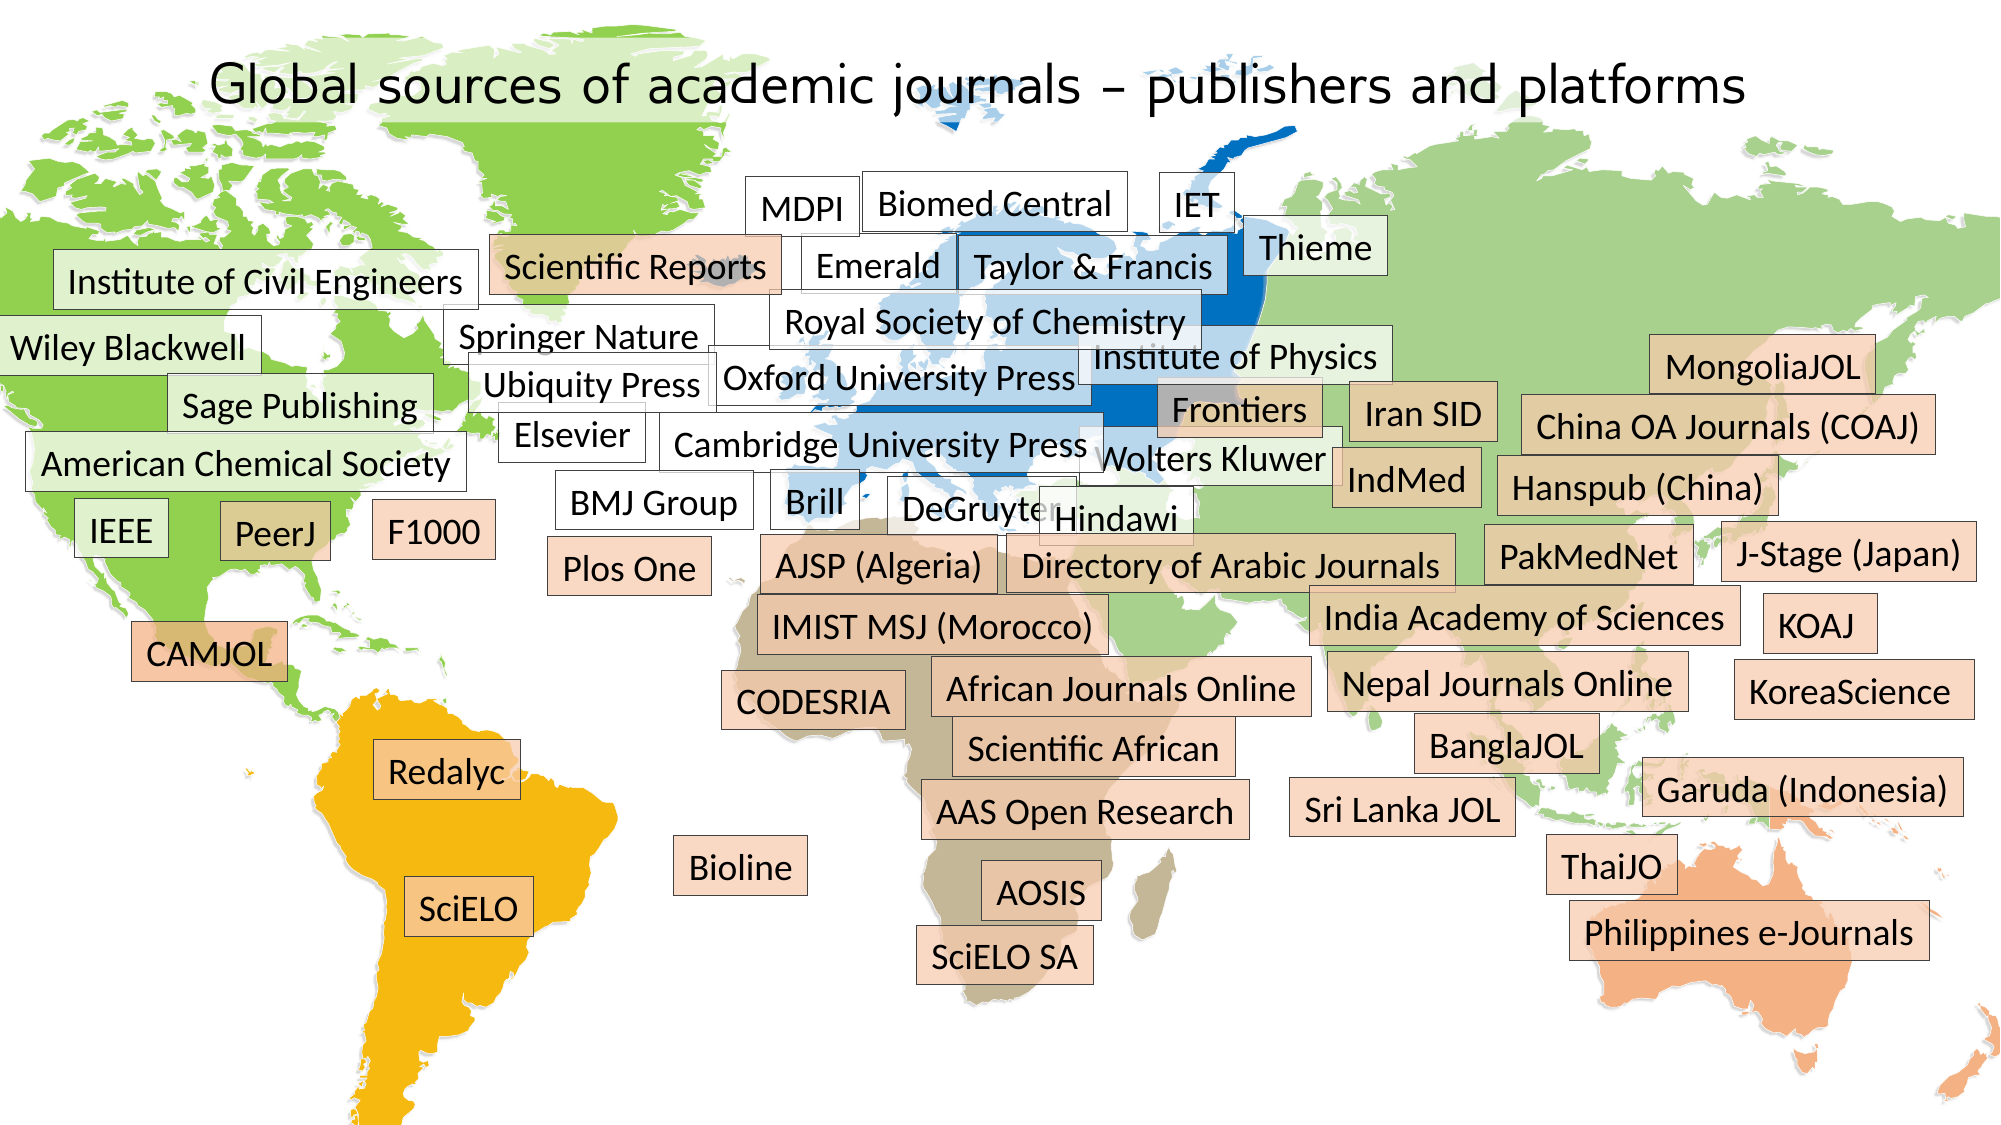

Global sources of academic journals – publishers and platforms
Biomed Central
IET
MDPI
Thieme
Emerald
Scientific Reports
Taylor & Francis
Institute of Civil Engineers
Royal Society of Chemistry
Springer Nature
Wiley Blackwell
Institute of Physics
MongoliaJOL
Oxford University Press
Ubiquity Press
Sage Publishing
Frontiers
Iran SID
China OA Journals (COAJ)
Elsevier
Cambridge University Press
Wolters Kluwer
American Chemical Society
IndMed
Hanspub (China)
Brill
BMJ Group
DeGruyter
Hindawi
IEEE
F1000
PeerJ
J-Stage (Japan)
PakMedNet
Directory of Arabic Journals
AJSP (Algeria)
Plos One
India Academy of Sciences
KOAJ
IMIST MSJ (Morocco)
CAMJOL
Nepal Journals Online
African Journals Online
KoreaScience
CODESRIA
BanglaJOL
Scientific African
Redalyc
Garuda (Indonesia)
Sri Lanka JOL
AAS Open Research
ThaiJO
Bioline
AOSIS
SciELO
Philippines e-Journals
SciELO SA